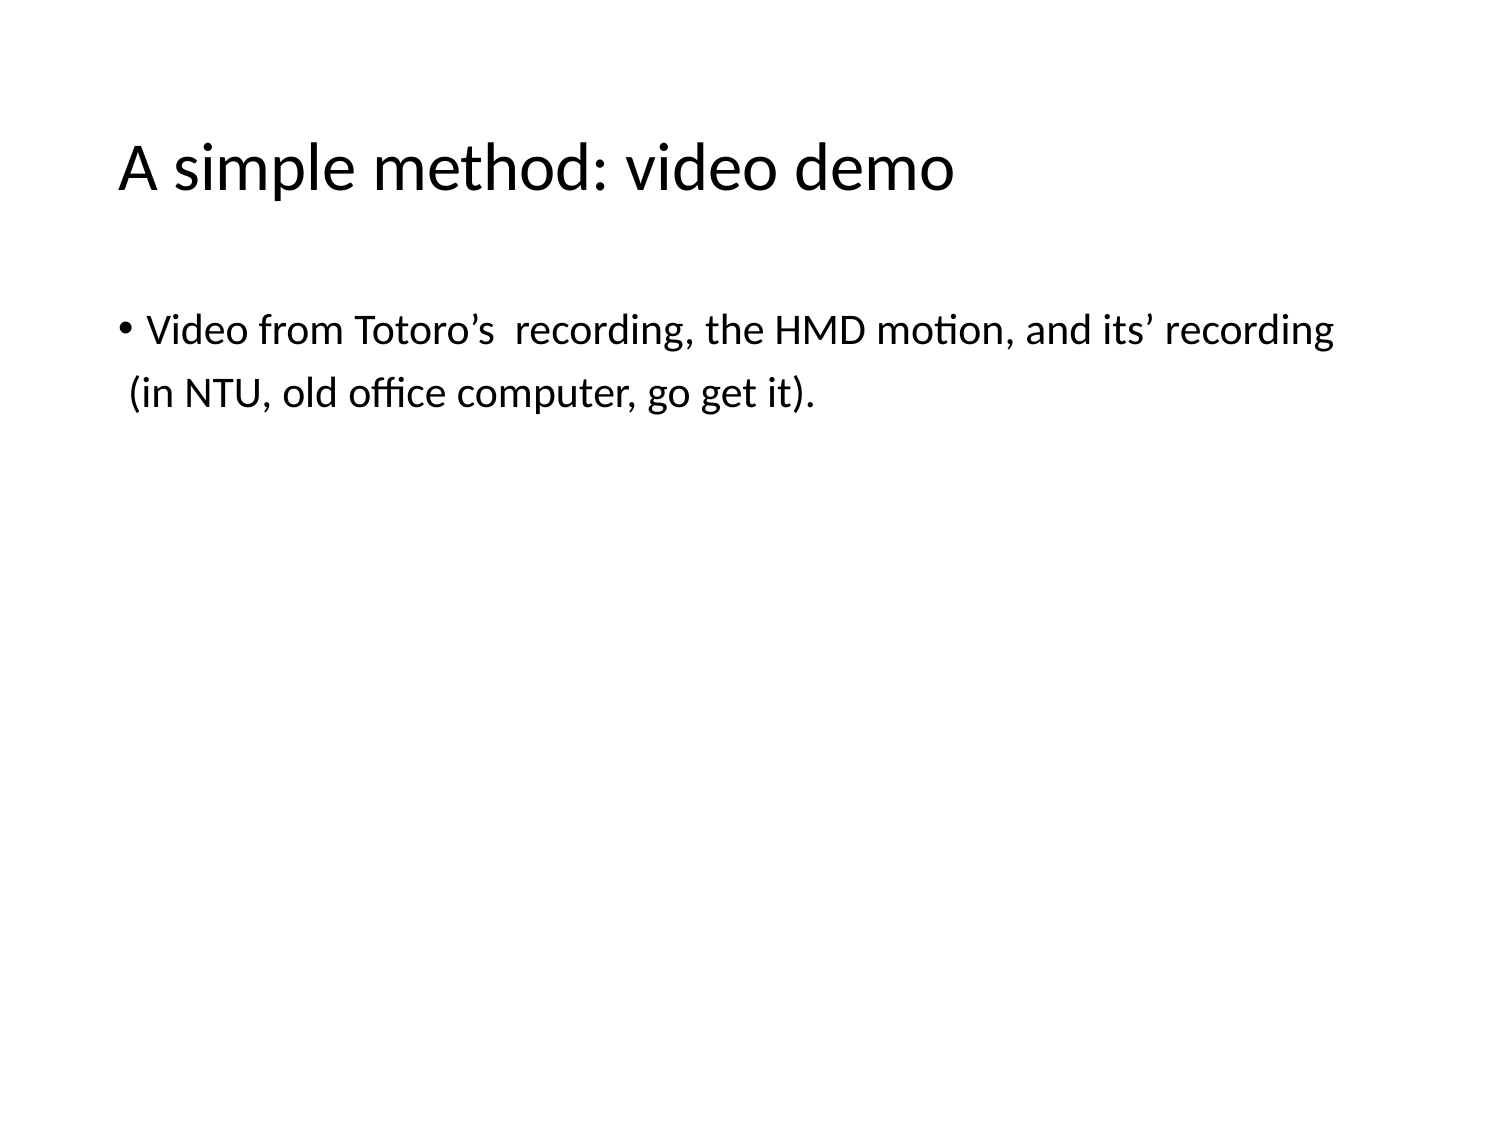

# A simple method: video demo
Video from Totoro’s  recording, the HMD motion, and its’ recording
 (in NTU, old office computer, go get it).